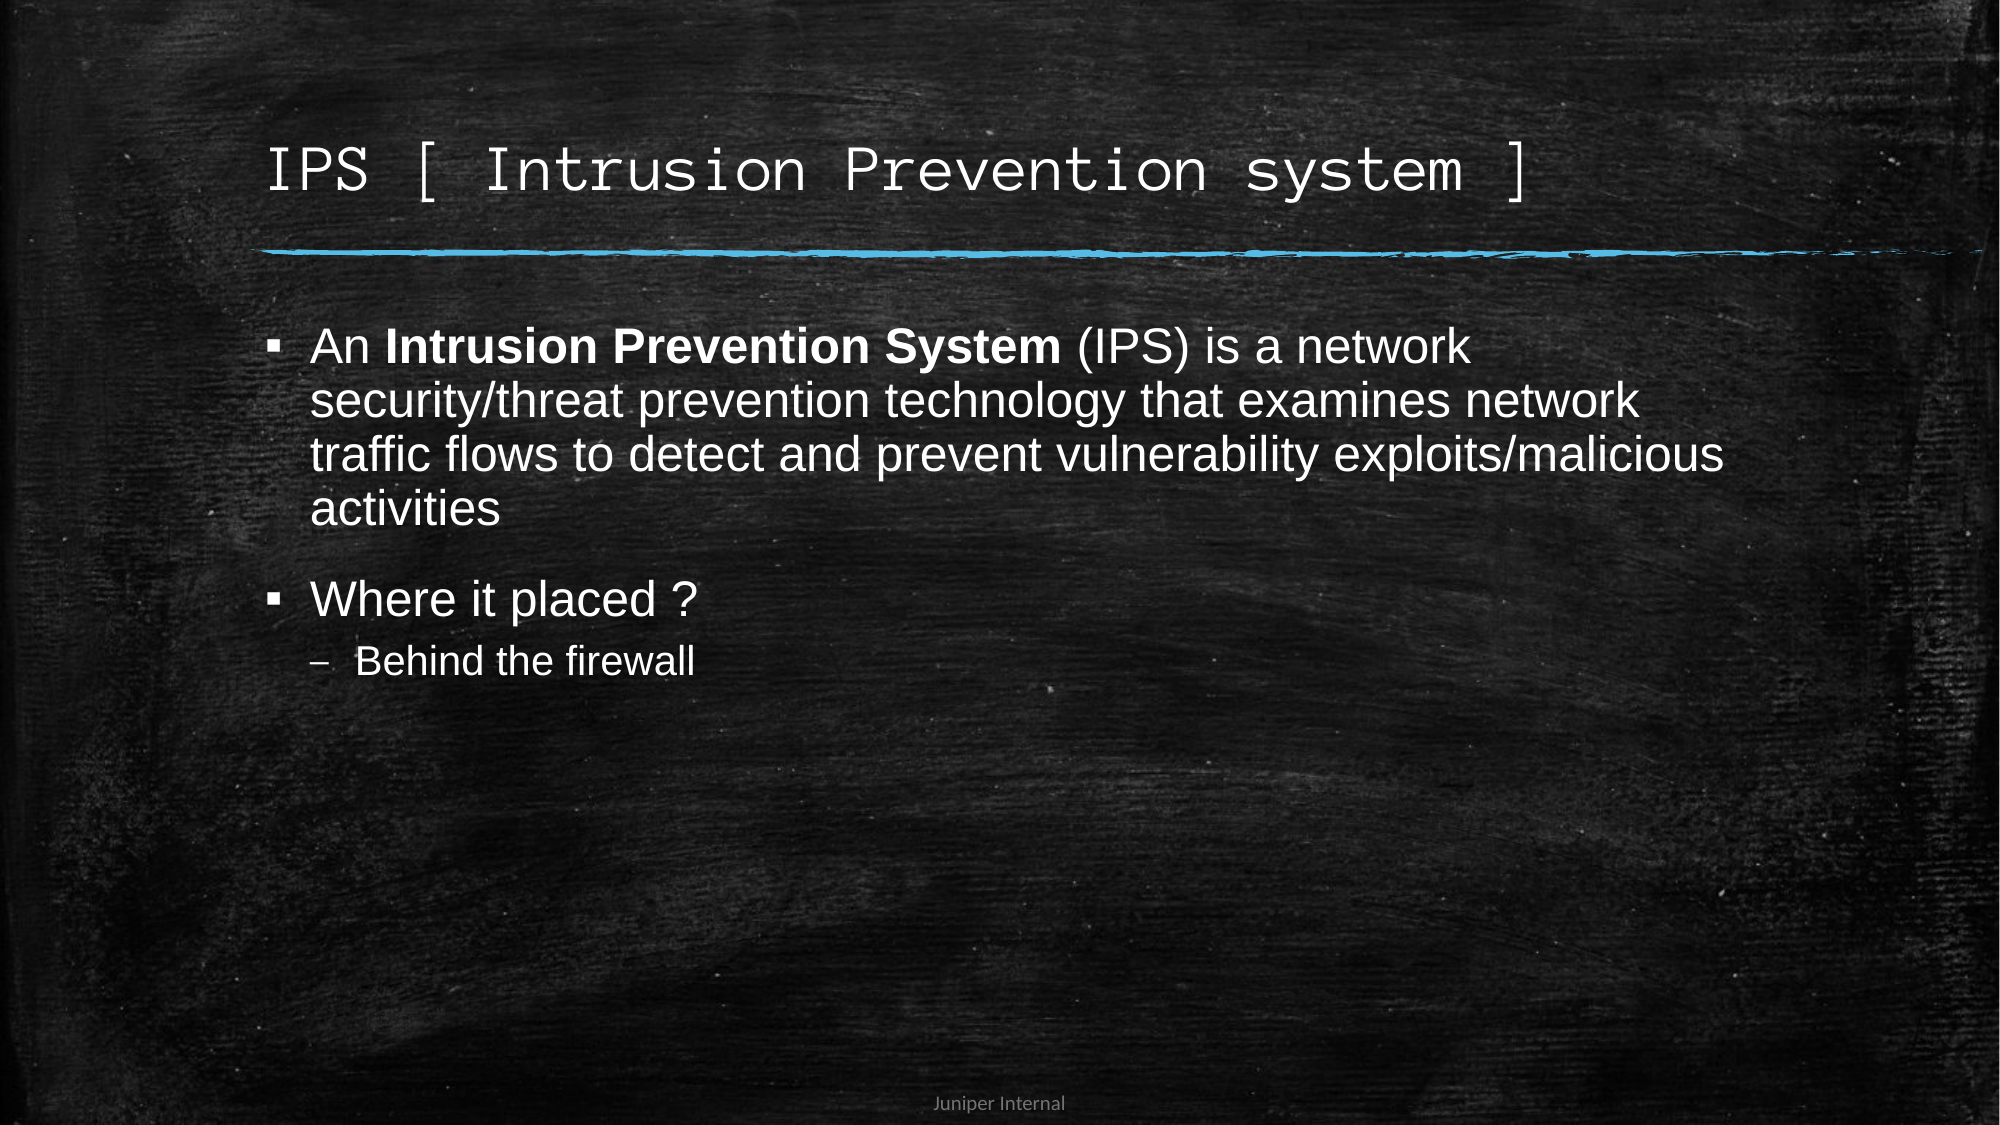

# IPS [ Intrusion Prevention system ]
An Intrusion Prevention System (IPS) is a network security/threat prevention technology that examines network traffic flows to detect and prevent vulnerability exploits/malicious activities
Where it placed ?
Behind the firewall